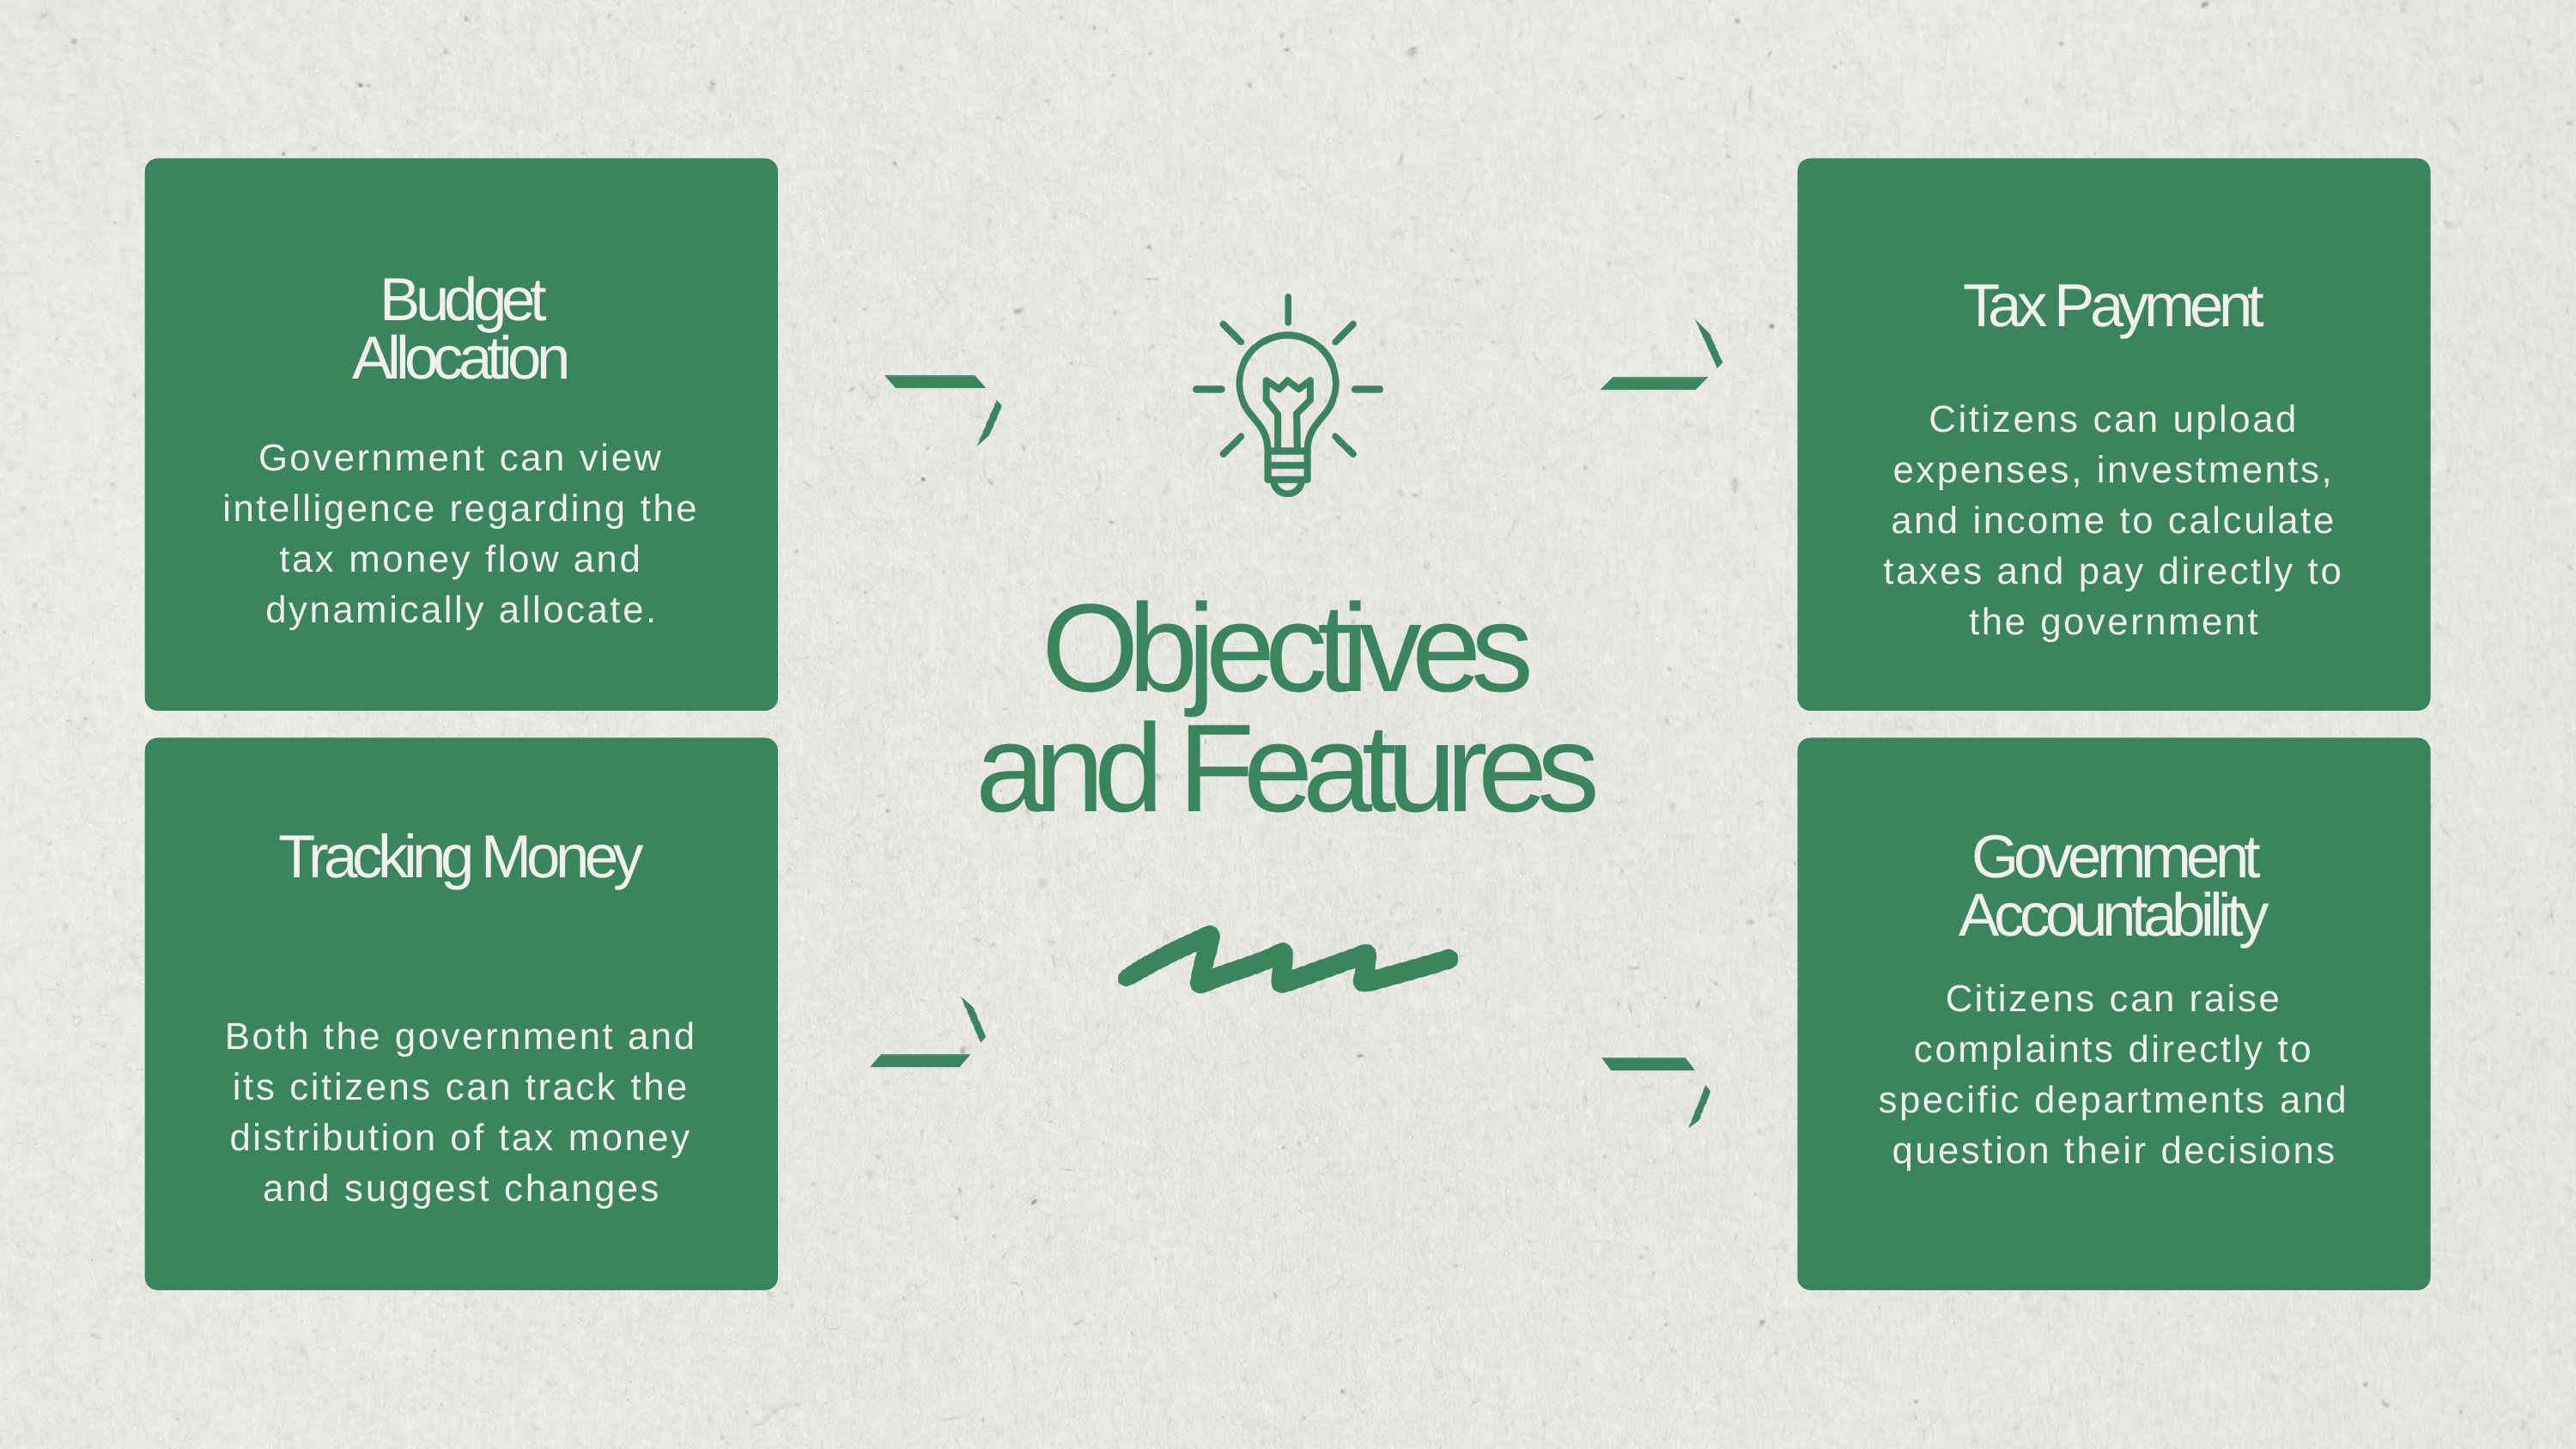

Budget Allocation
Tax Payment

Citizens can upload expenses, investments, and income to calculate taxes and pay directly to the government
Government can view intelligence regarding the tax money flow and dynamically allocate.
Objectives
and Features

Tracking Money
Government Accountability

Citizens can raise complaints directly to specific departments and question their decisions
Both the government and its citizens can track the distribution of tax money and suggest changes